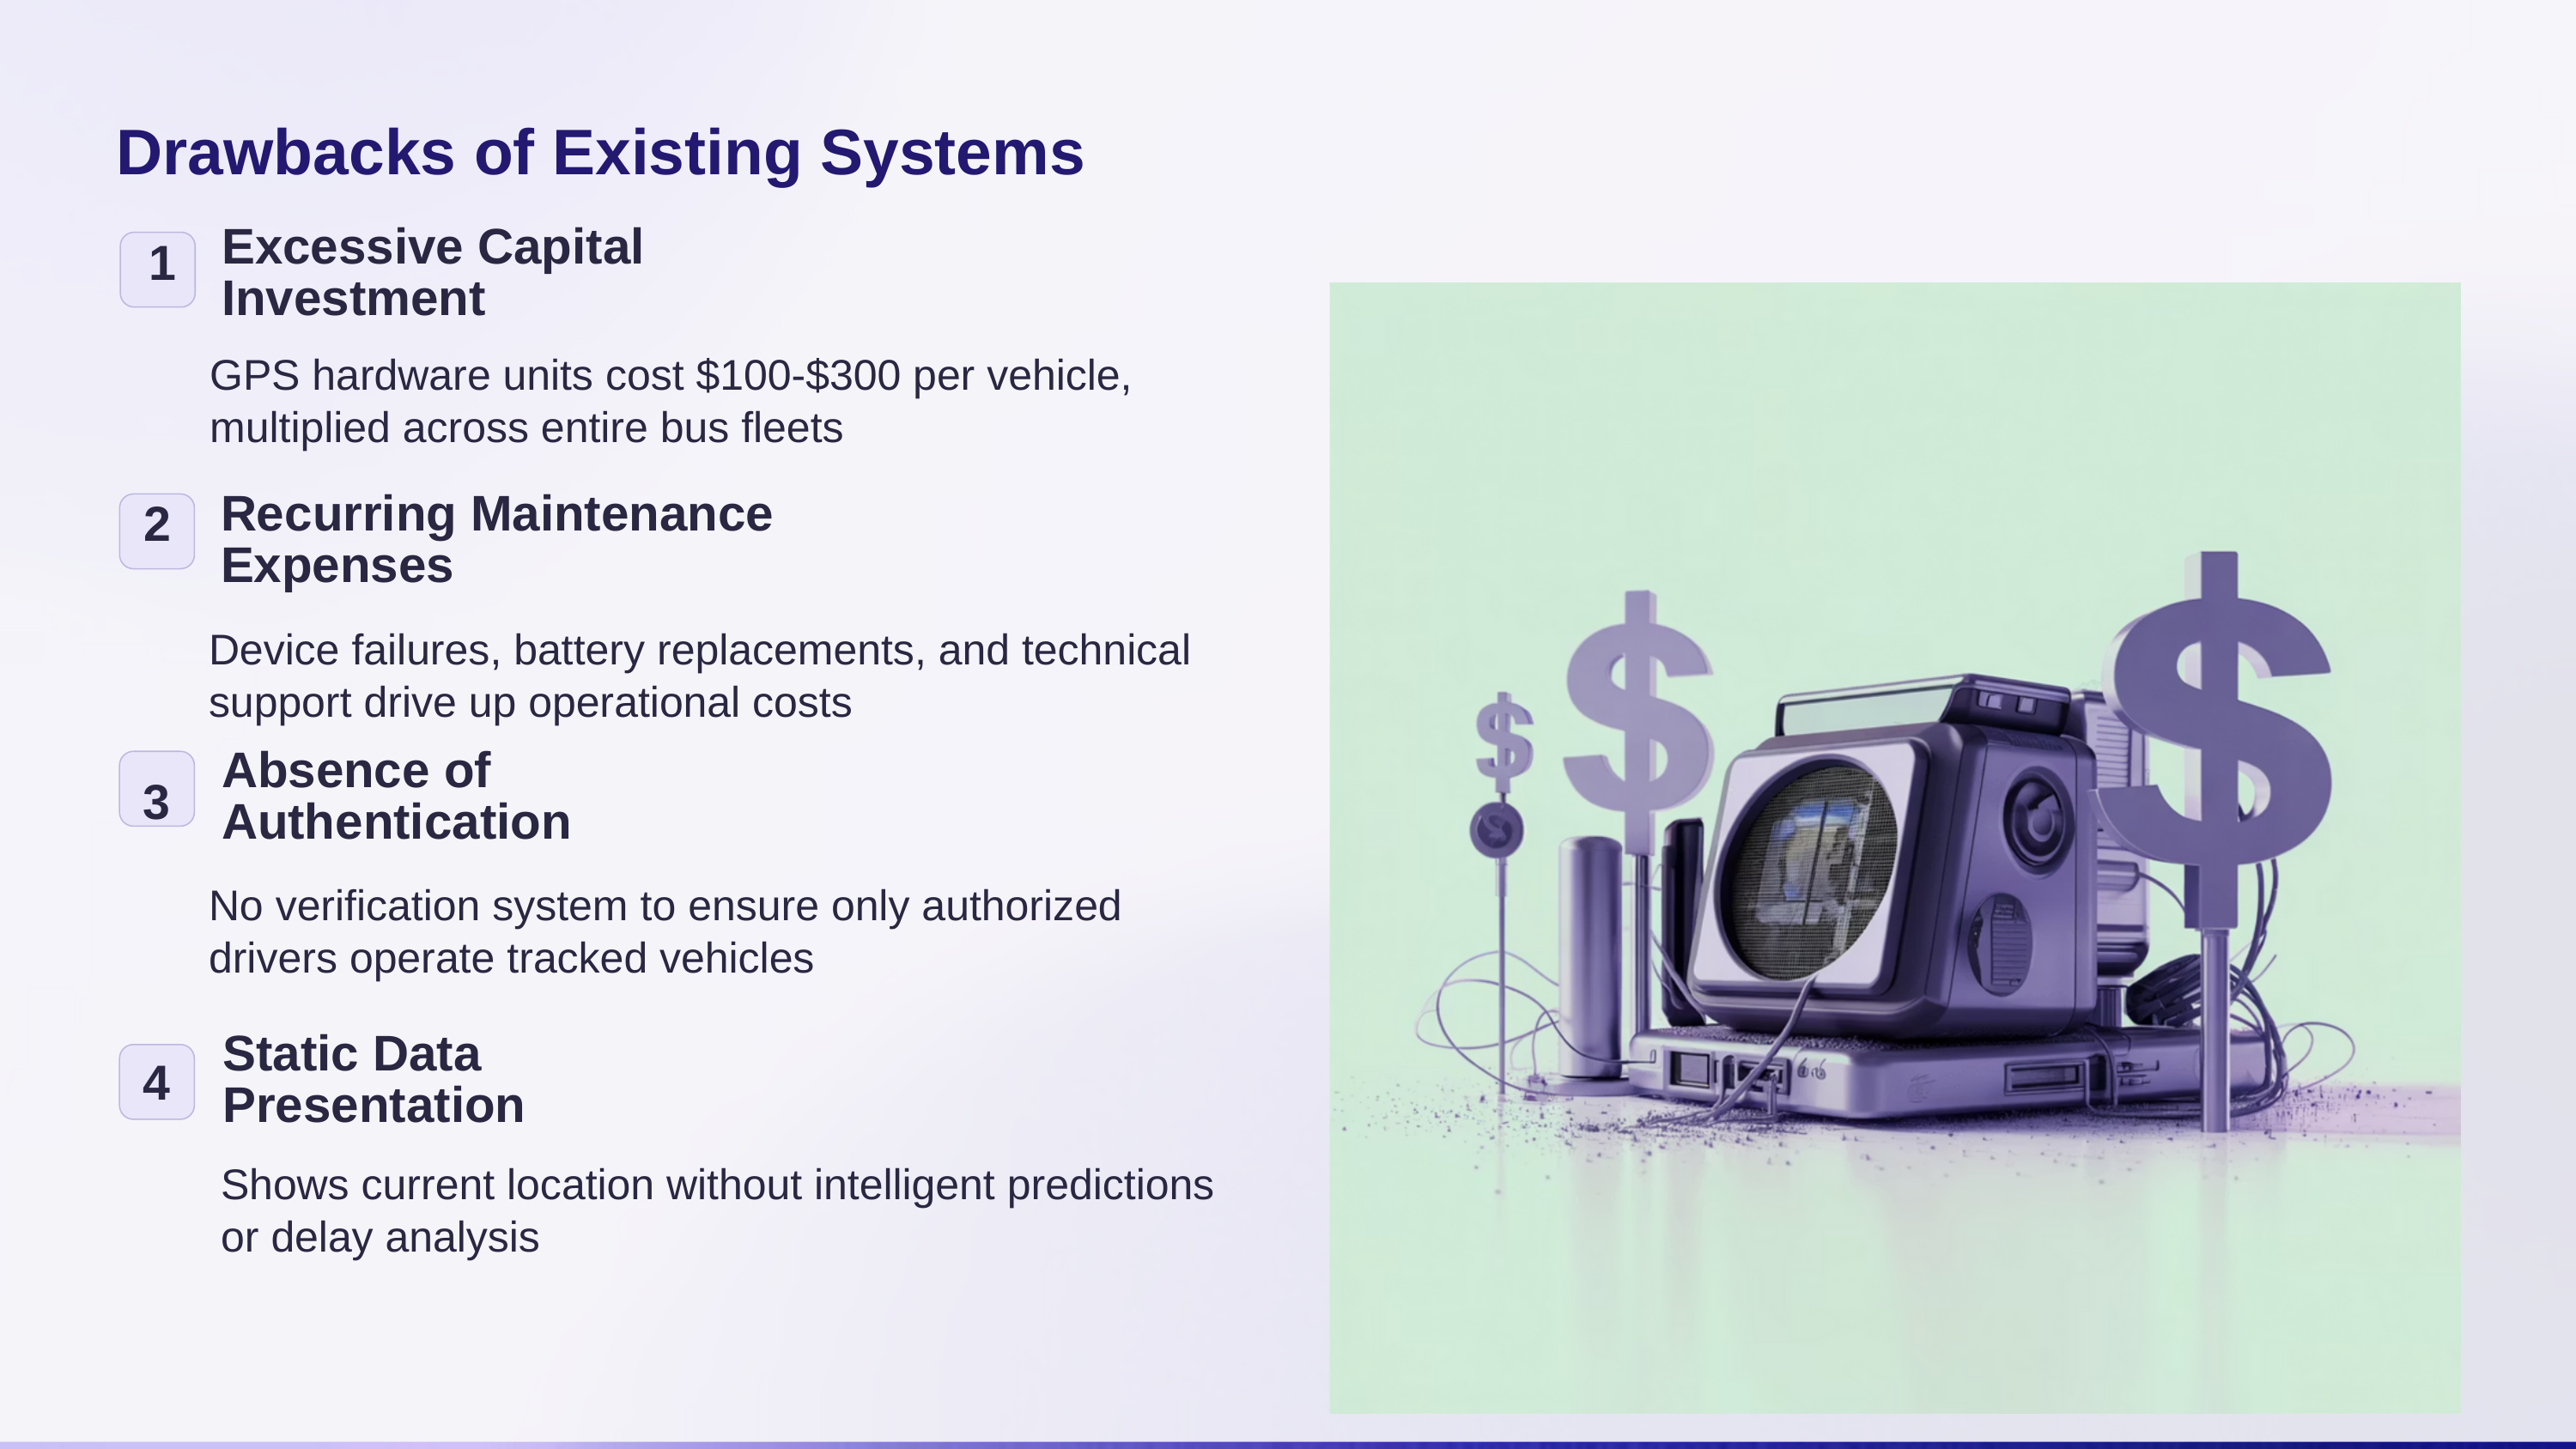

Drawbacks of Existing Systems
Excessive Capital Investment

1

GPS hardware units cost $100-$300 per vehicle, multiplied across entire bus fleets
Recurring Maintenance Expenses

2
Device failures, battery replacements, and technical support drive up operational costs
Absence of Authentication

3
No verification system to ensure only authorized drivers operate tracked vehicles
Static Data Presentation

4
Shows current location without intelligent predictions or delay analysis